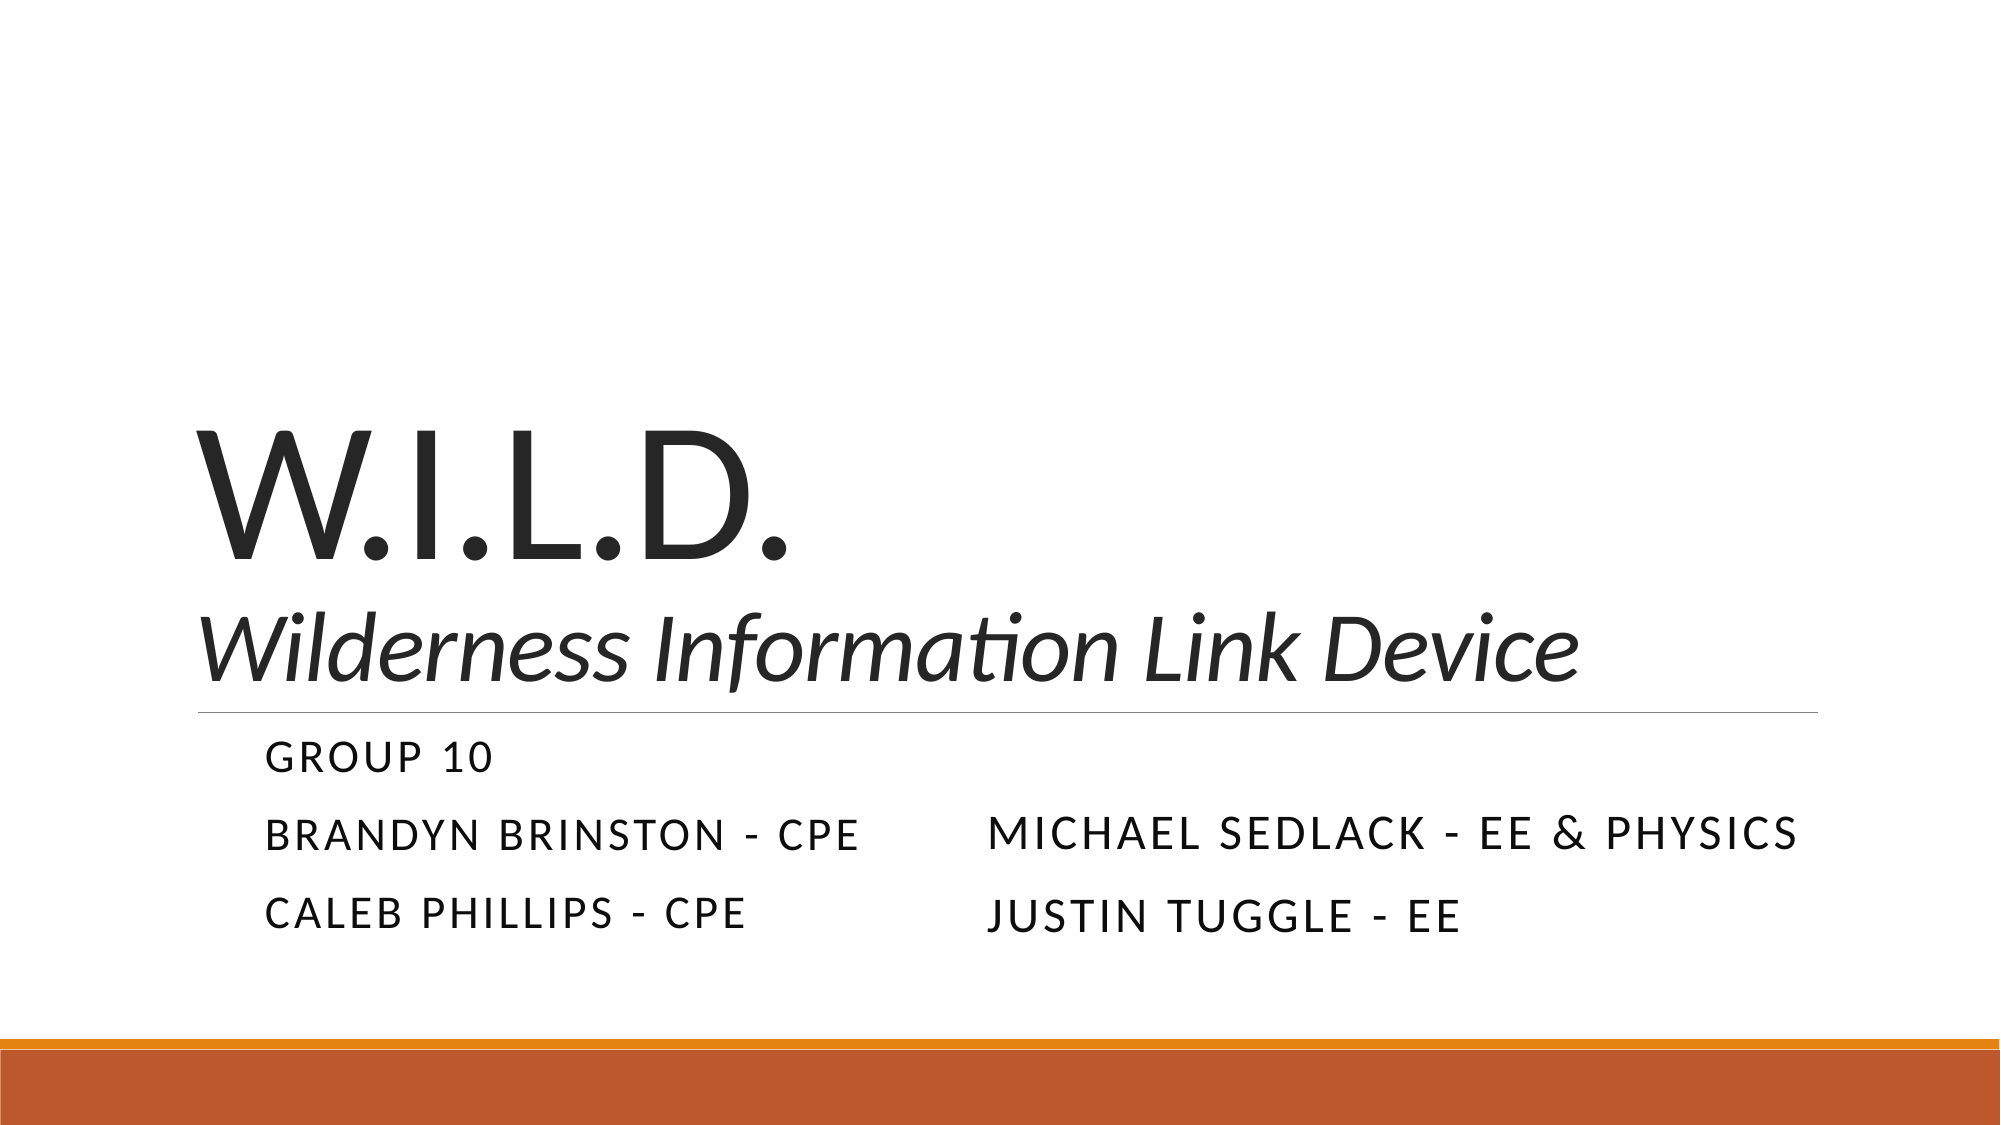

# W.I.L.D.
Wilderness Information Link Device

MICHAEL SEDLACK - EE & PHYSICS
JUSTIN TUGGLE - EE

Group 10
Brandyn Brinston - CpE
Caleb Phillips - CpE